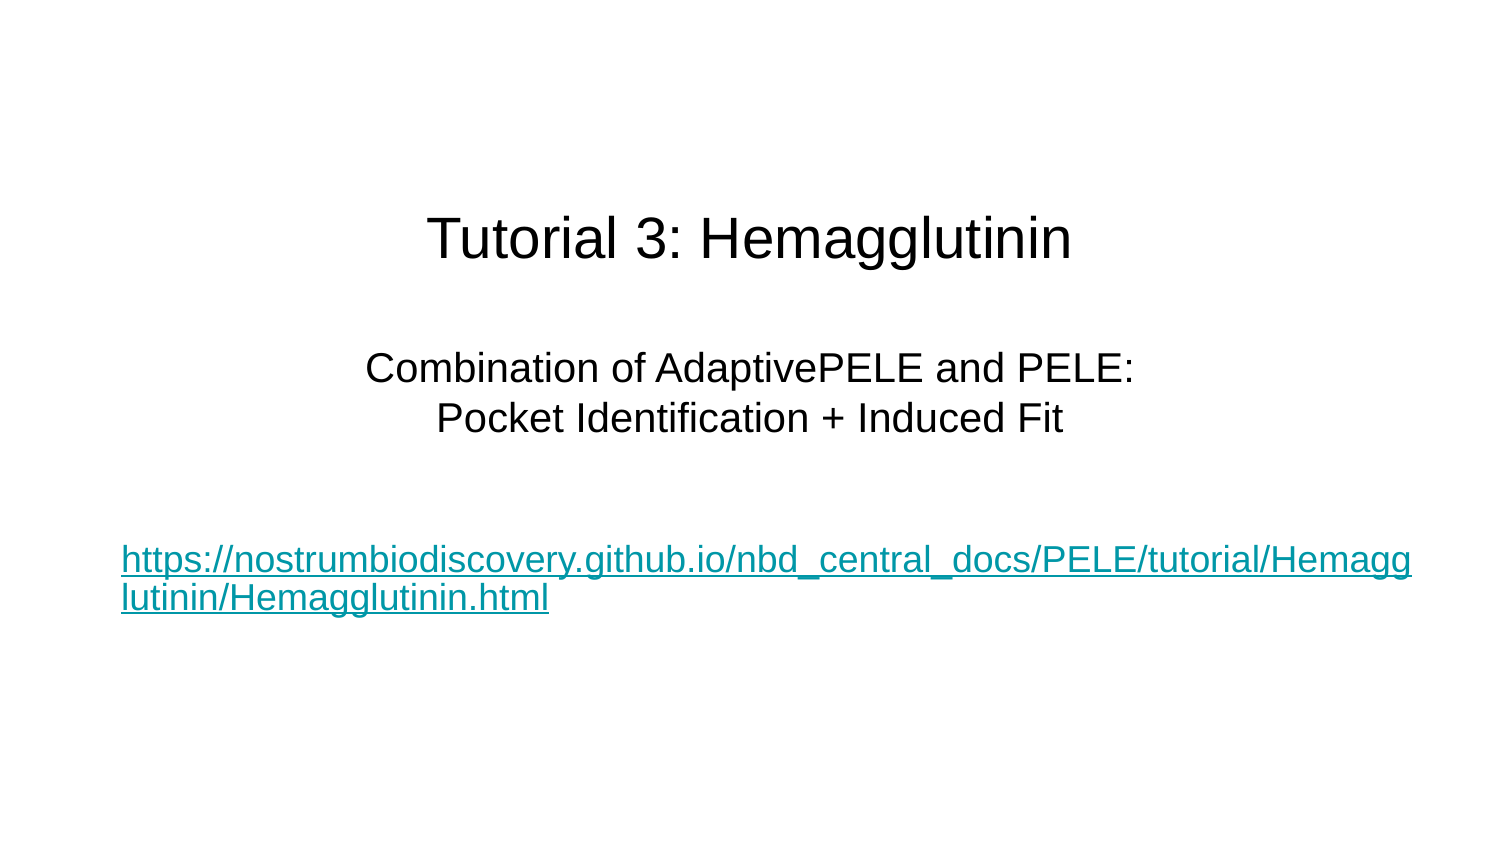

# Tutorial 3: Hemagglutinin

Combination of AdaptivePELE and PELE:
Pocket Identification + Induced Fit
https://nostrumbiodiscovery.github.io/nbd_central_docs/PELE/tutorial/Hemagglutinin/Hemagglutinin.html